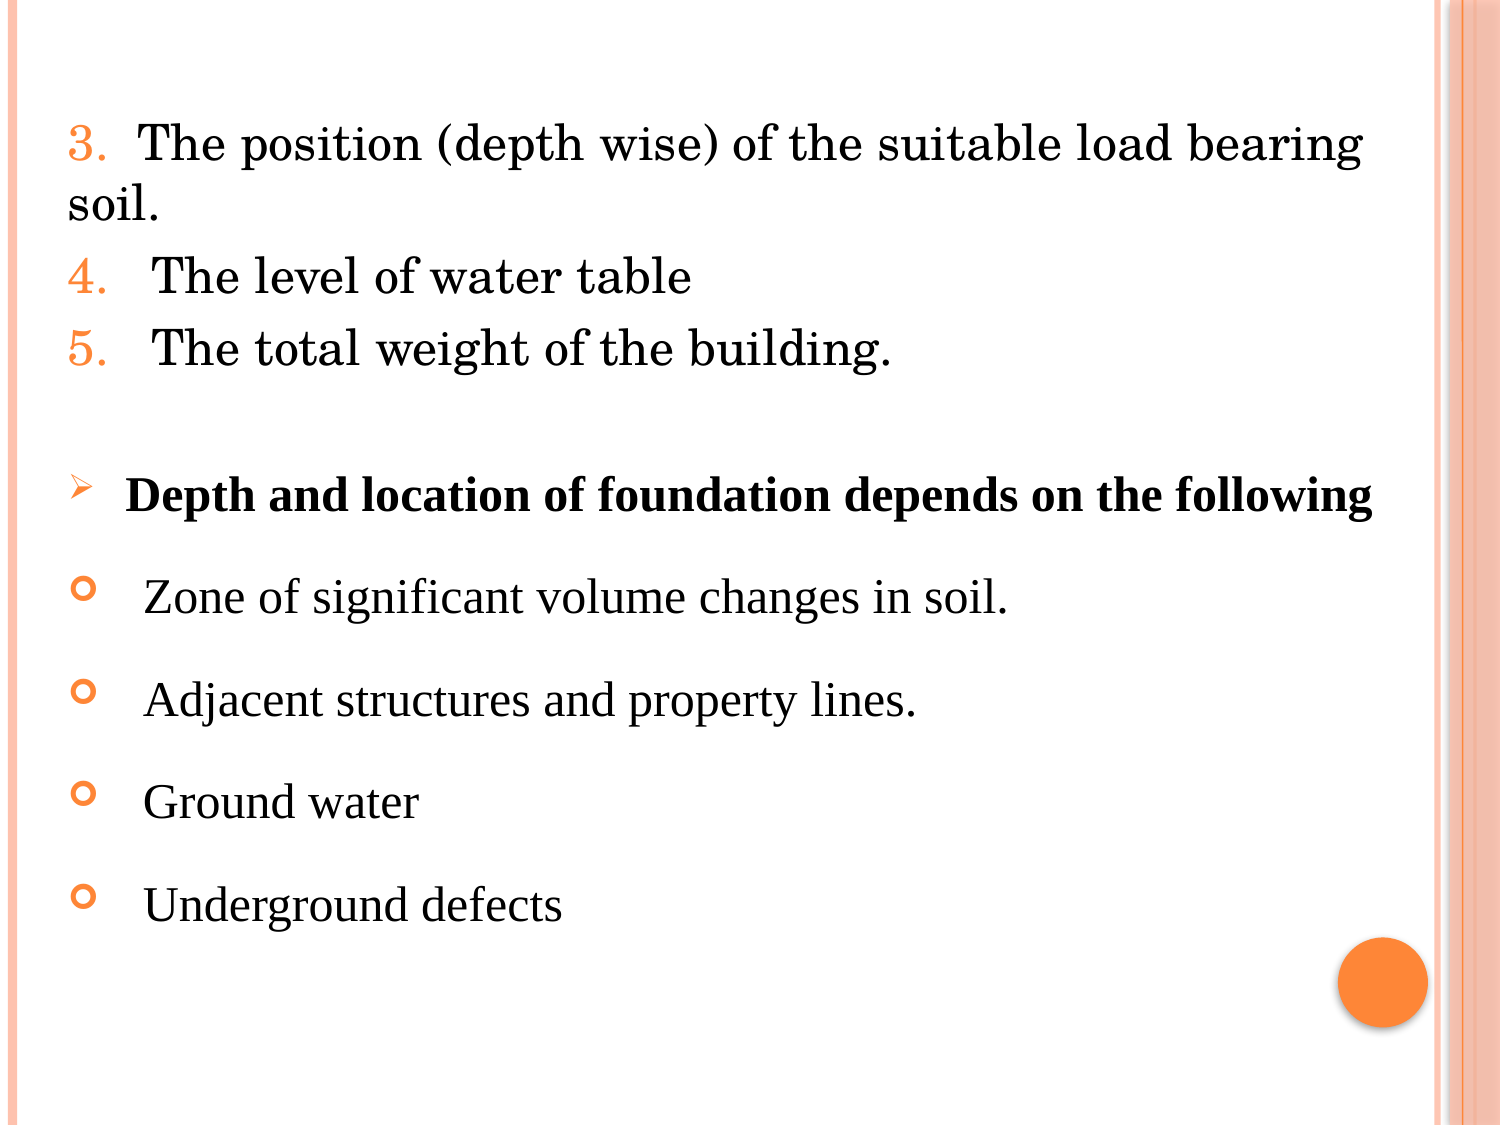

3.  The position (depth wise) of the suitable load bearing  	soil.
4.   The level of water table
5.   The total weight of the building.

 Depth and location of foundation depends on the following
Zone of significant volume changes in soil.
Adjacent structures and property lines.
Ground water
Underground defects

#